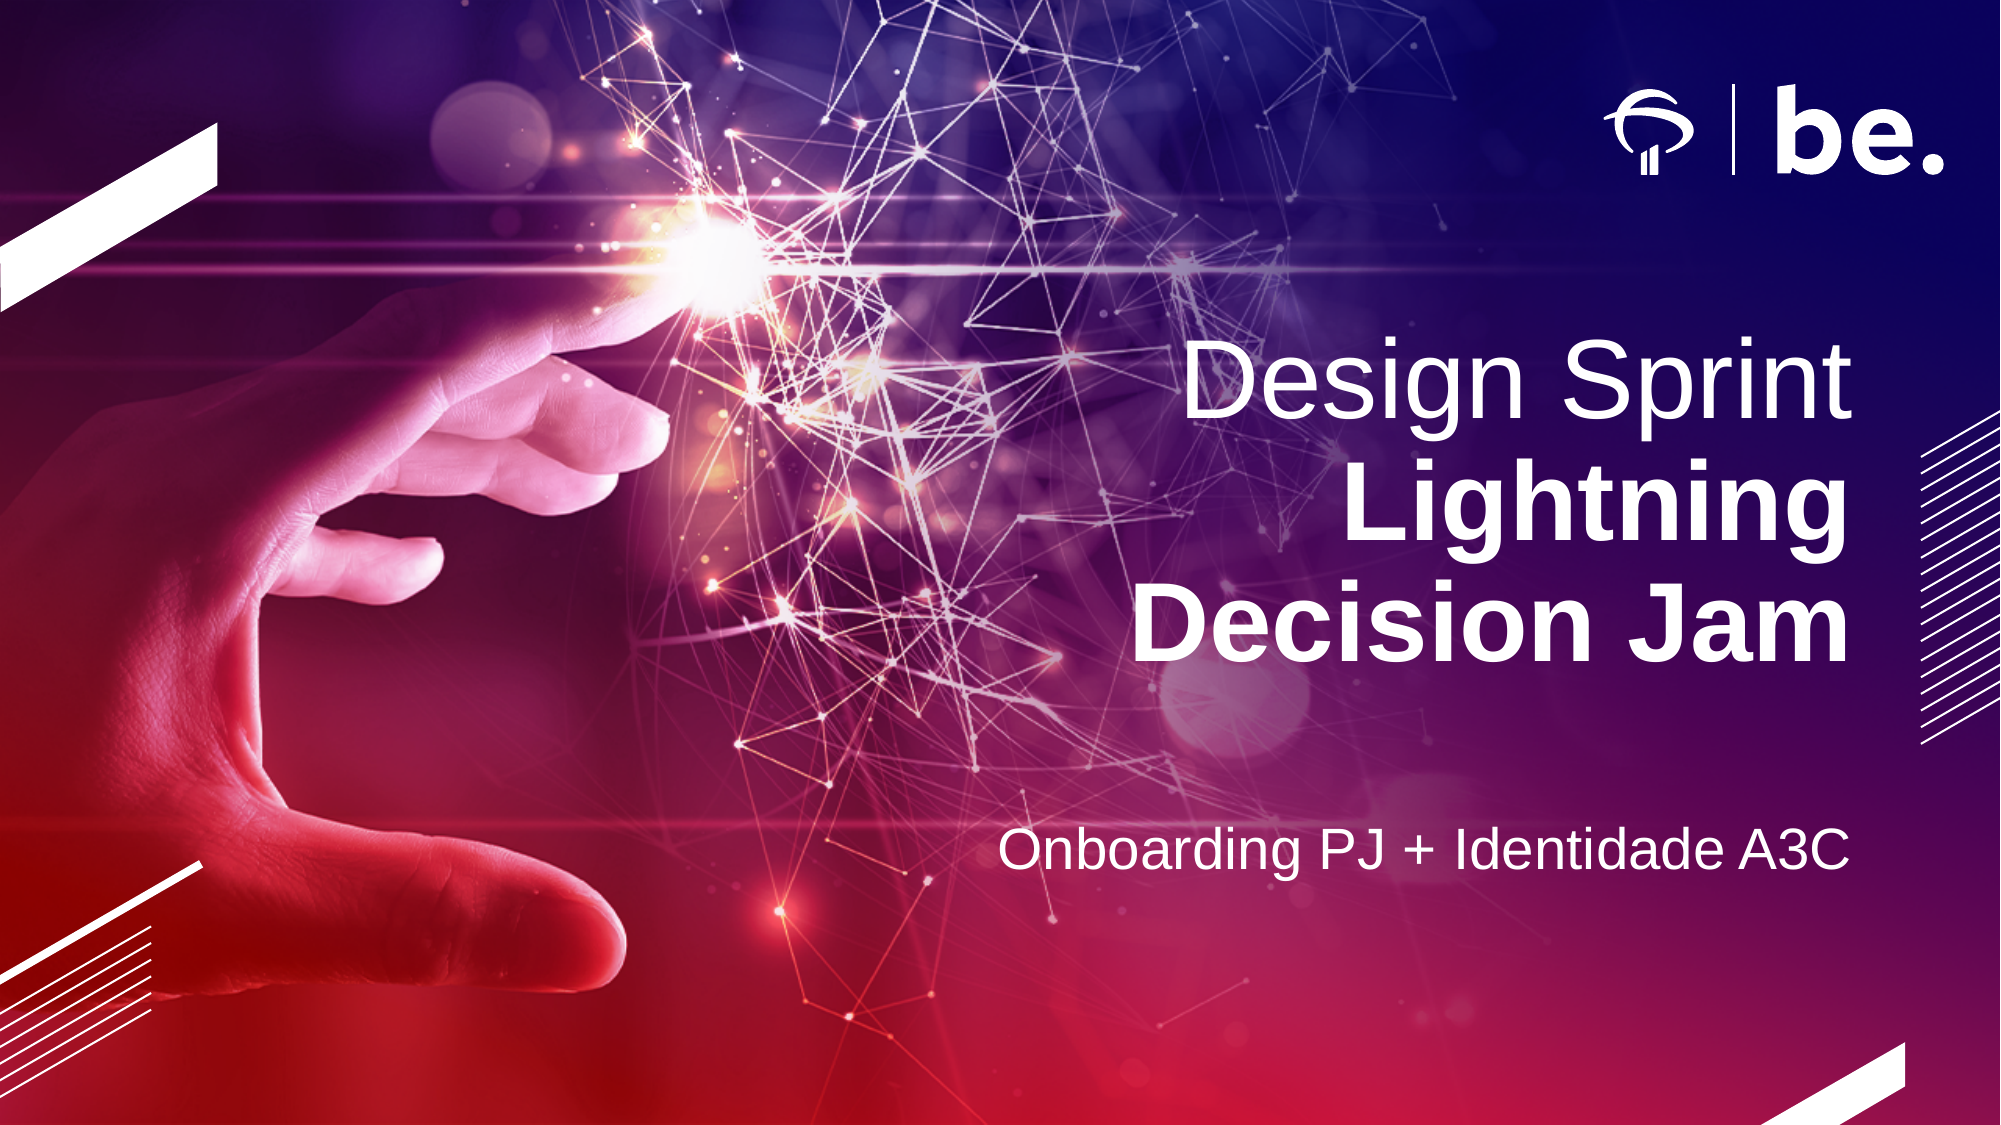

# Design Sprint Lightning Decision Jam
Onboarding PJ + Identidade A3C